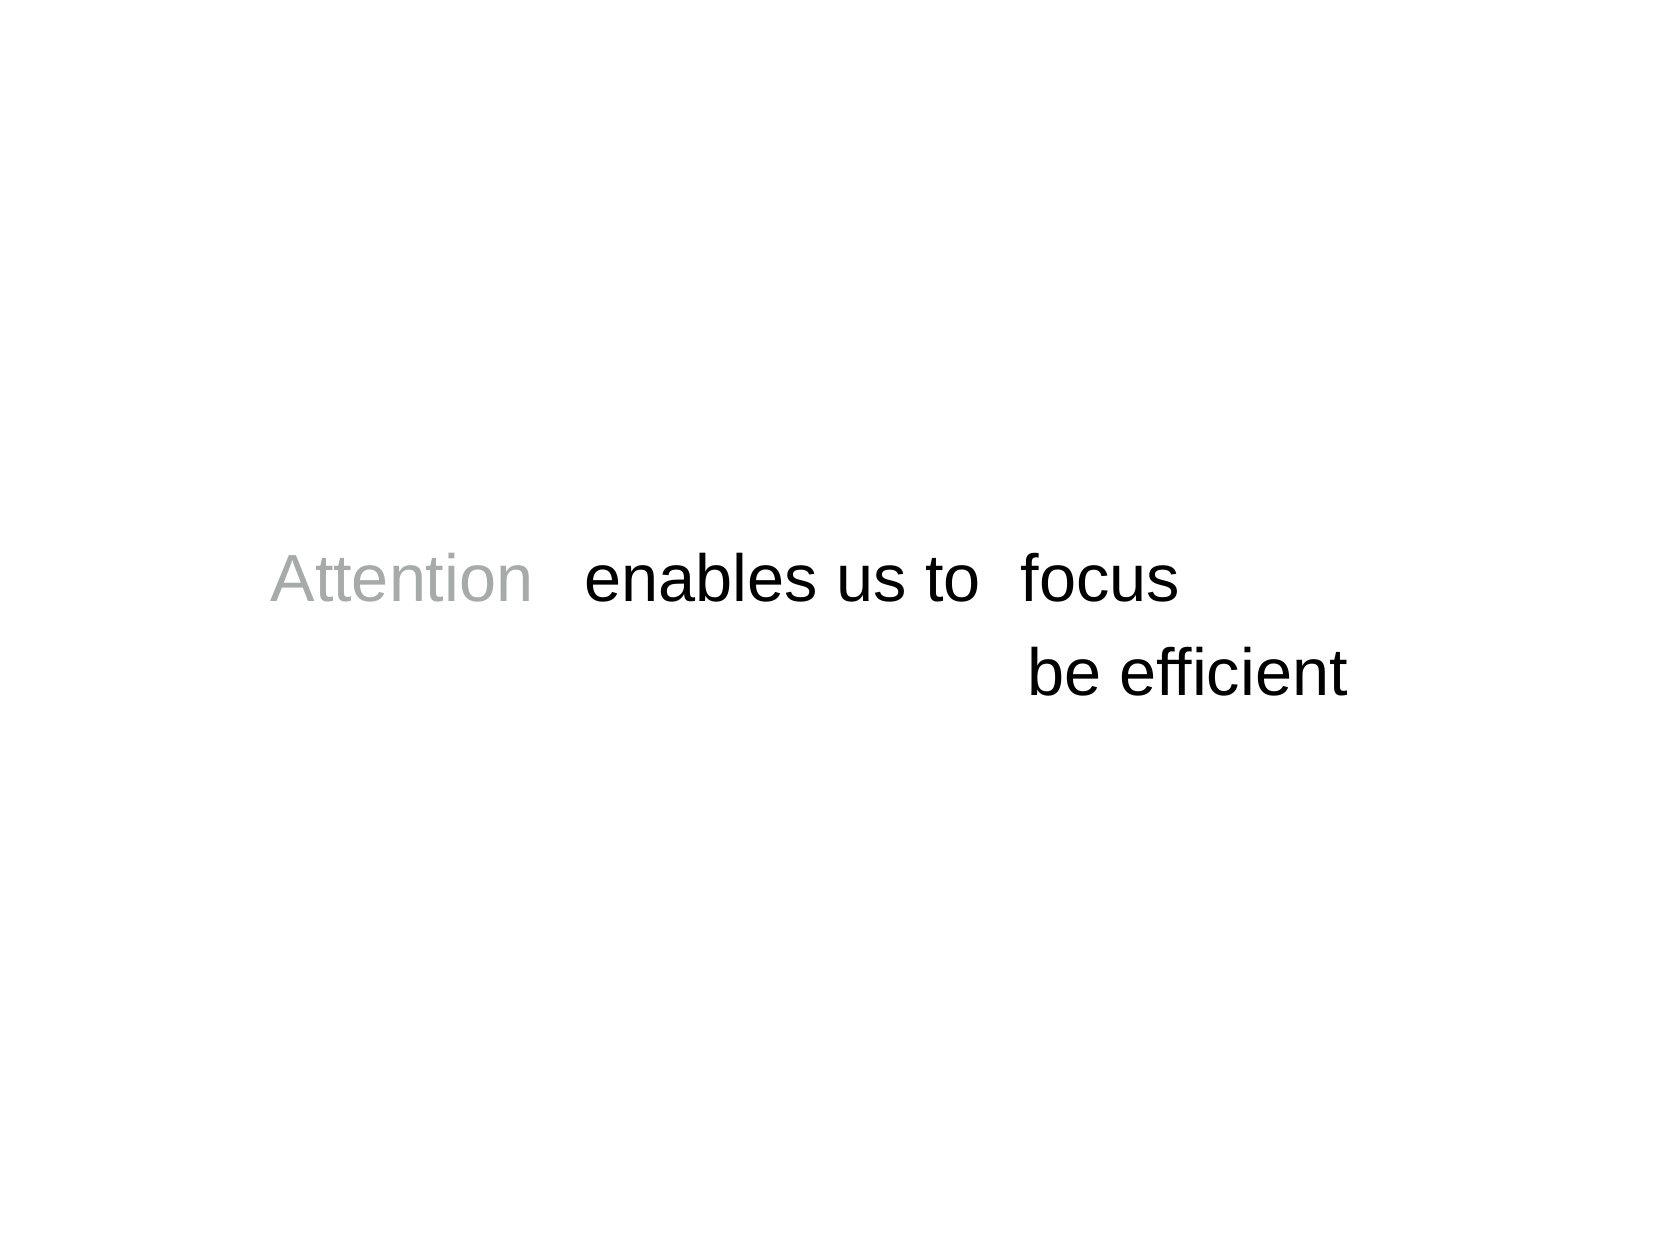

Attention
enables us to
 focus
 be efficient